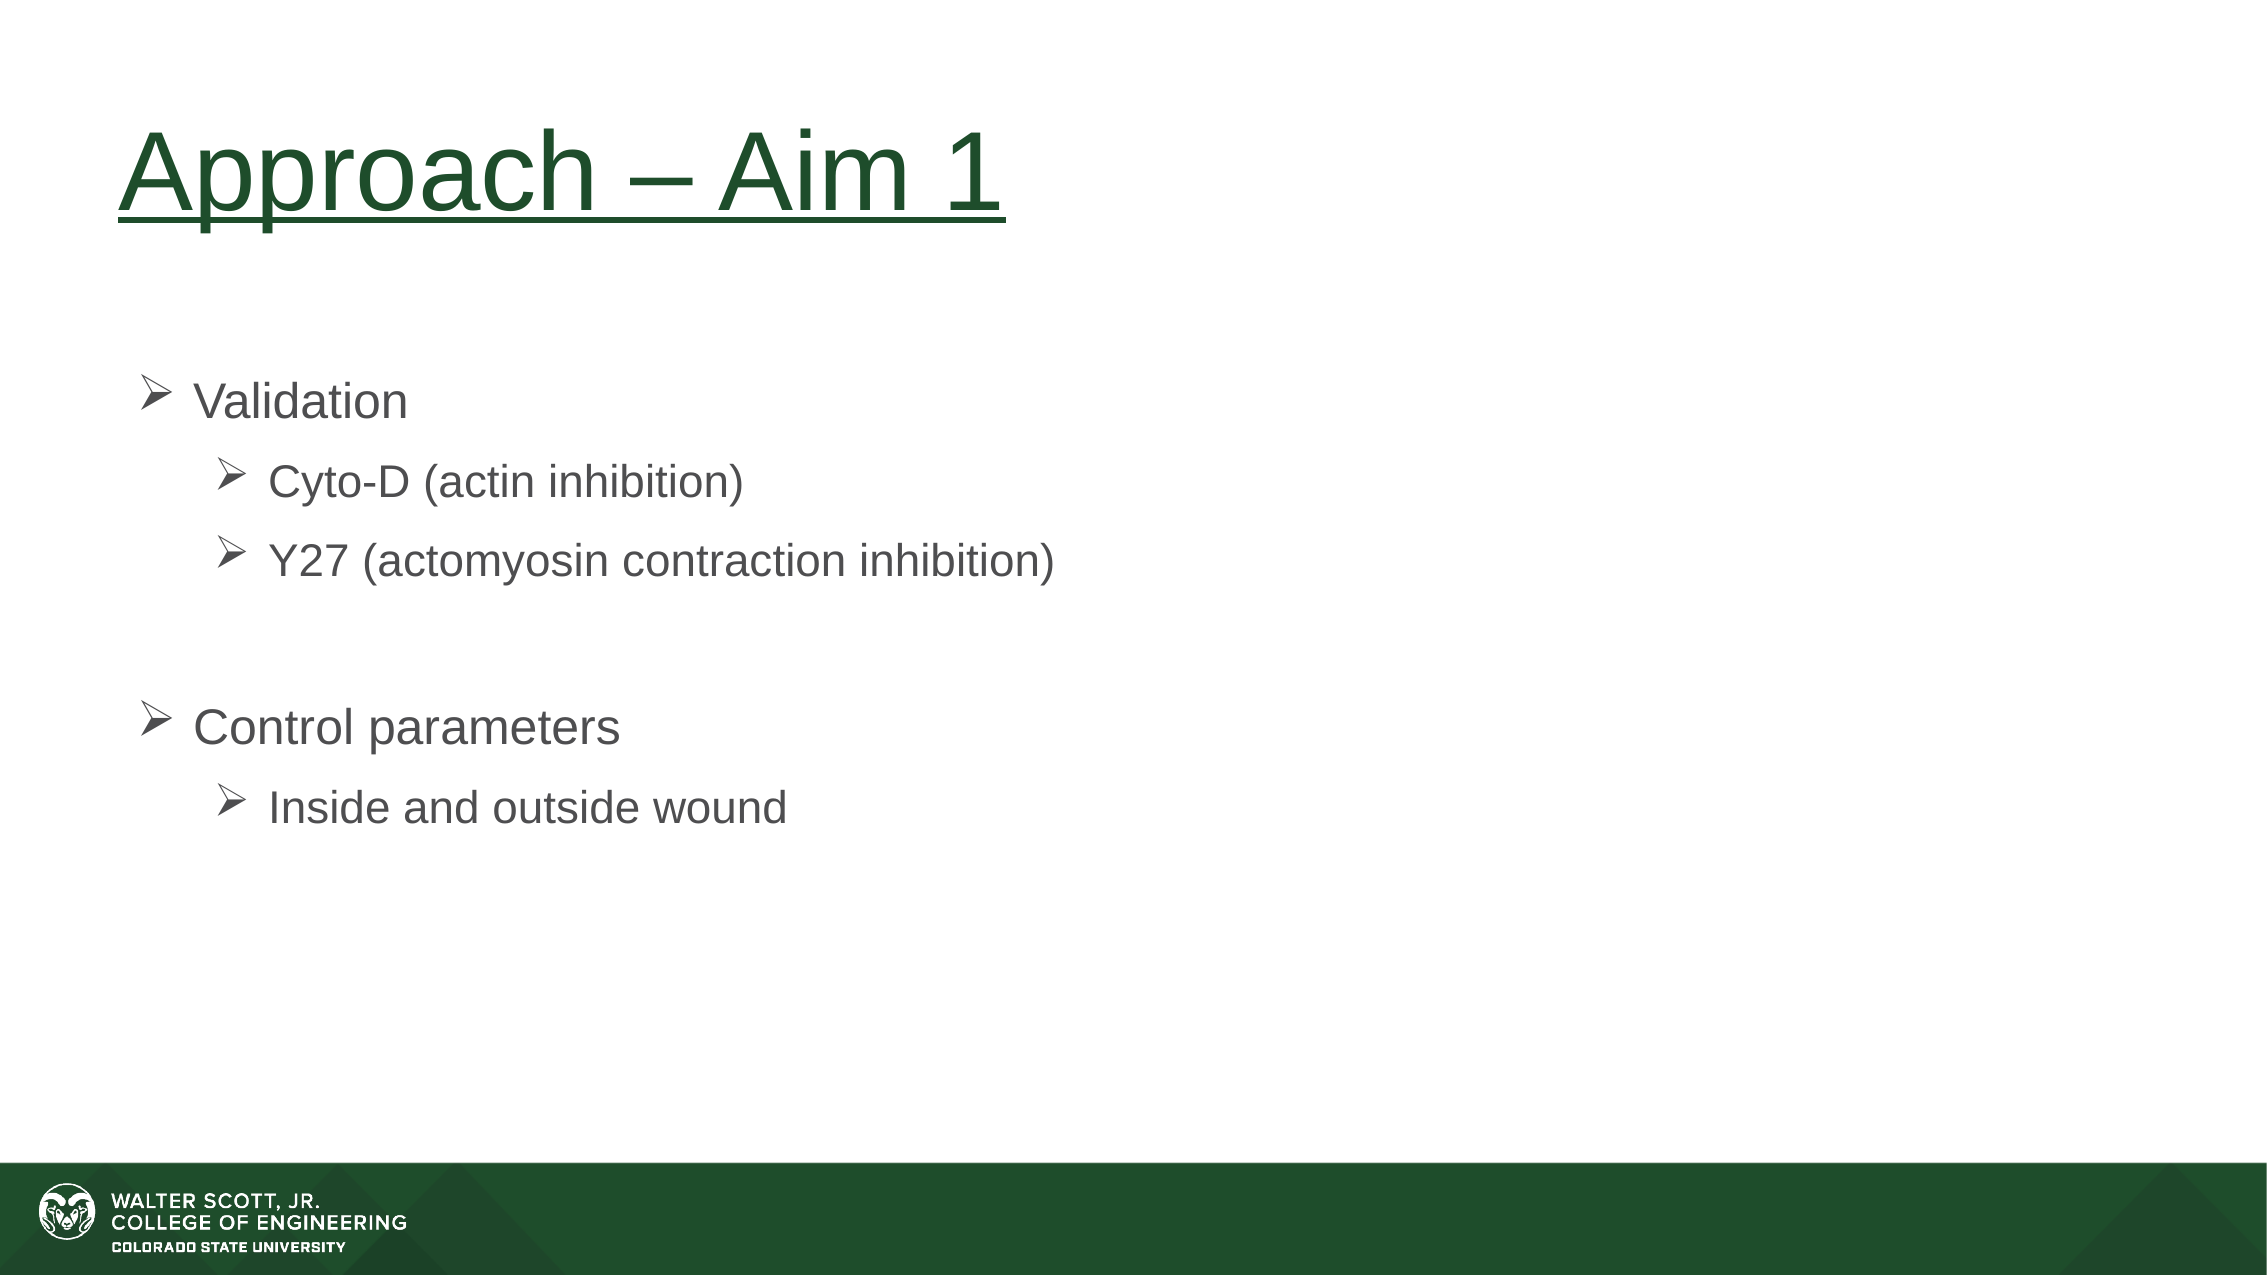

# Approach – Aim 1
Validation
Cyto-D (actin inhibition)
Y27 (actomyosin contraction inhibition)

Control parameters
Inside and outside wound